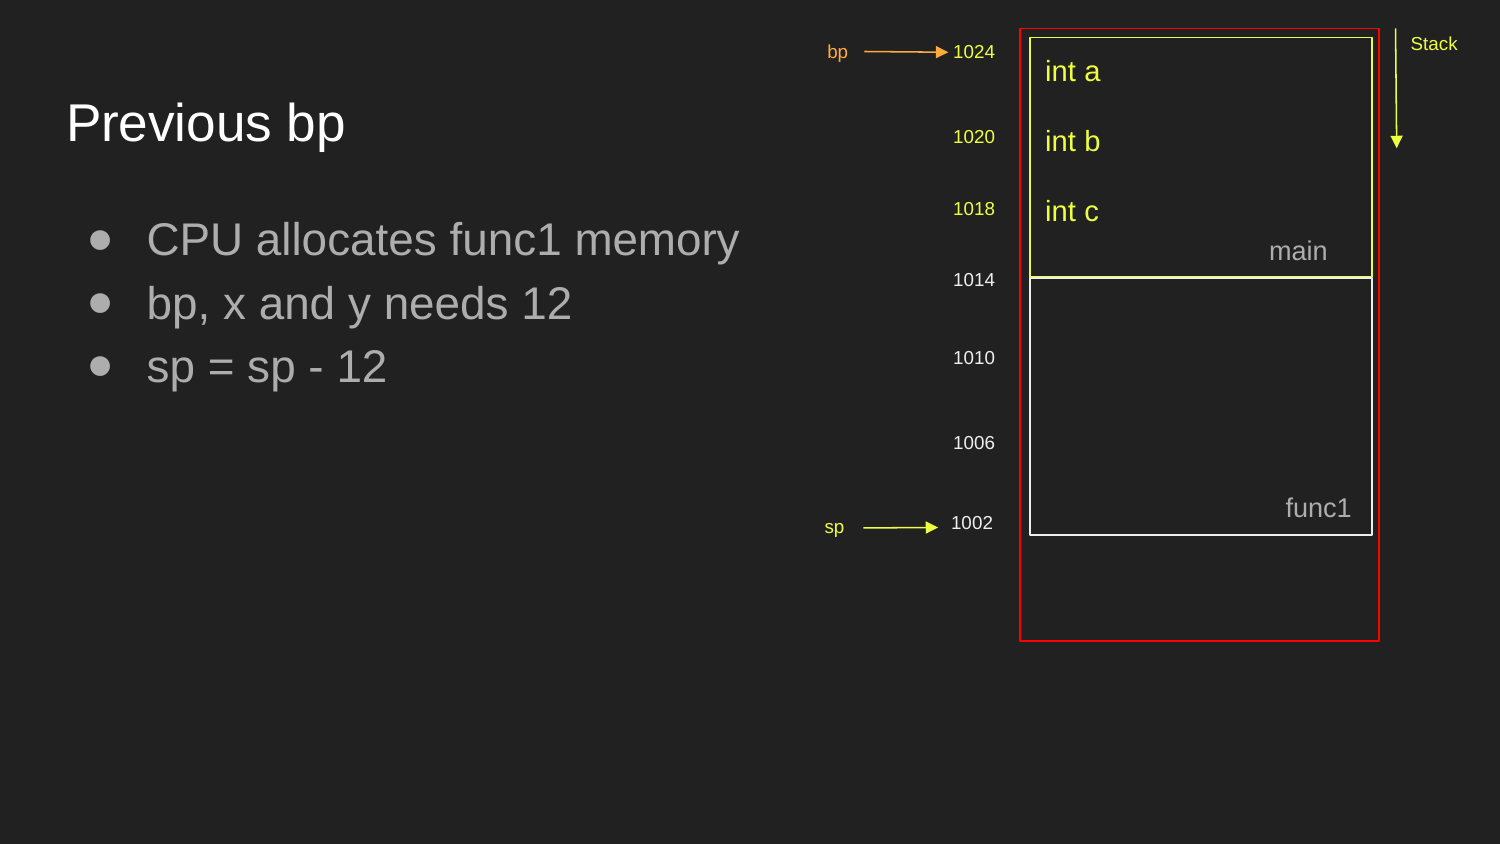

Stack
bp
1024

int a

int b

int c
# Previous bp
1020
1018
CPU allocates func1 memory
bp, x and y needs 12
sp = sp - 12
main
1014

1010
1006
func1
1002
sp